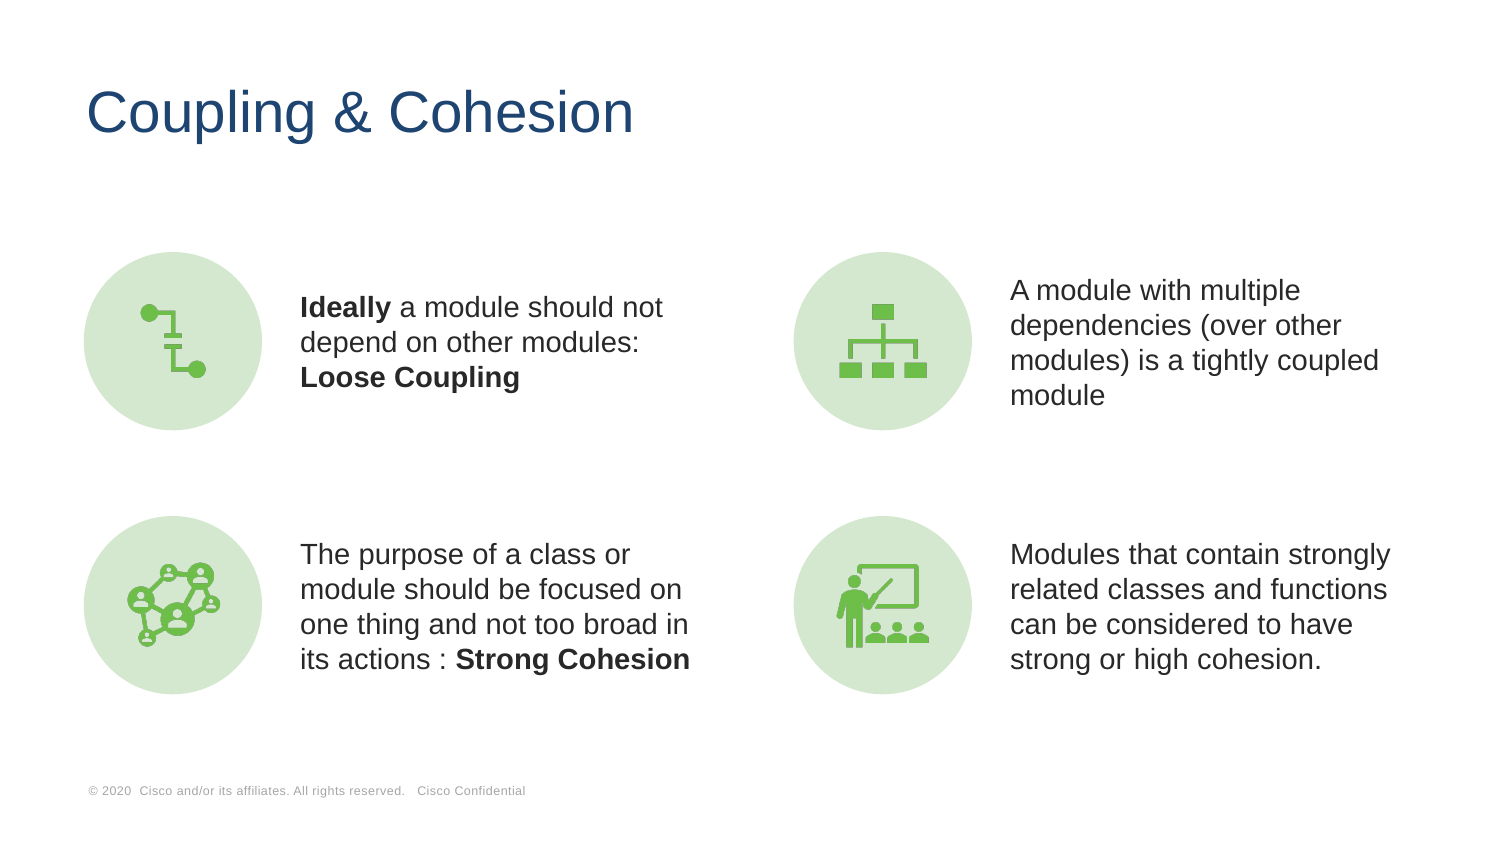

# Coupling & Cohesion
Ideally a module should not depend on other modules: Loose Coupling
A module with multiple dependencies (over other modules) is a tightly coupled module
The purpose of a class or module should be focused on one thing and not too broad in its actions : Strong Cohesion
Modules that contain strongly related classes and functions can be considered to have strong or high cohesion.